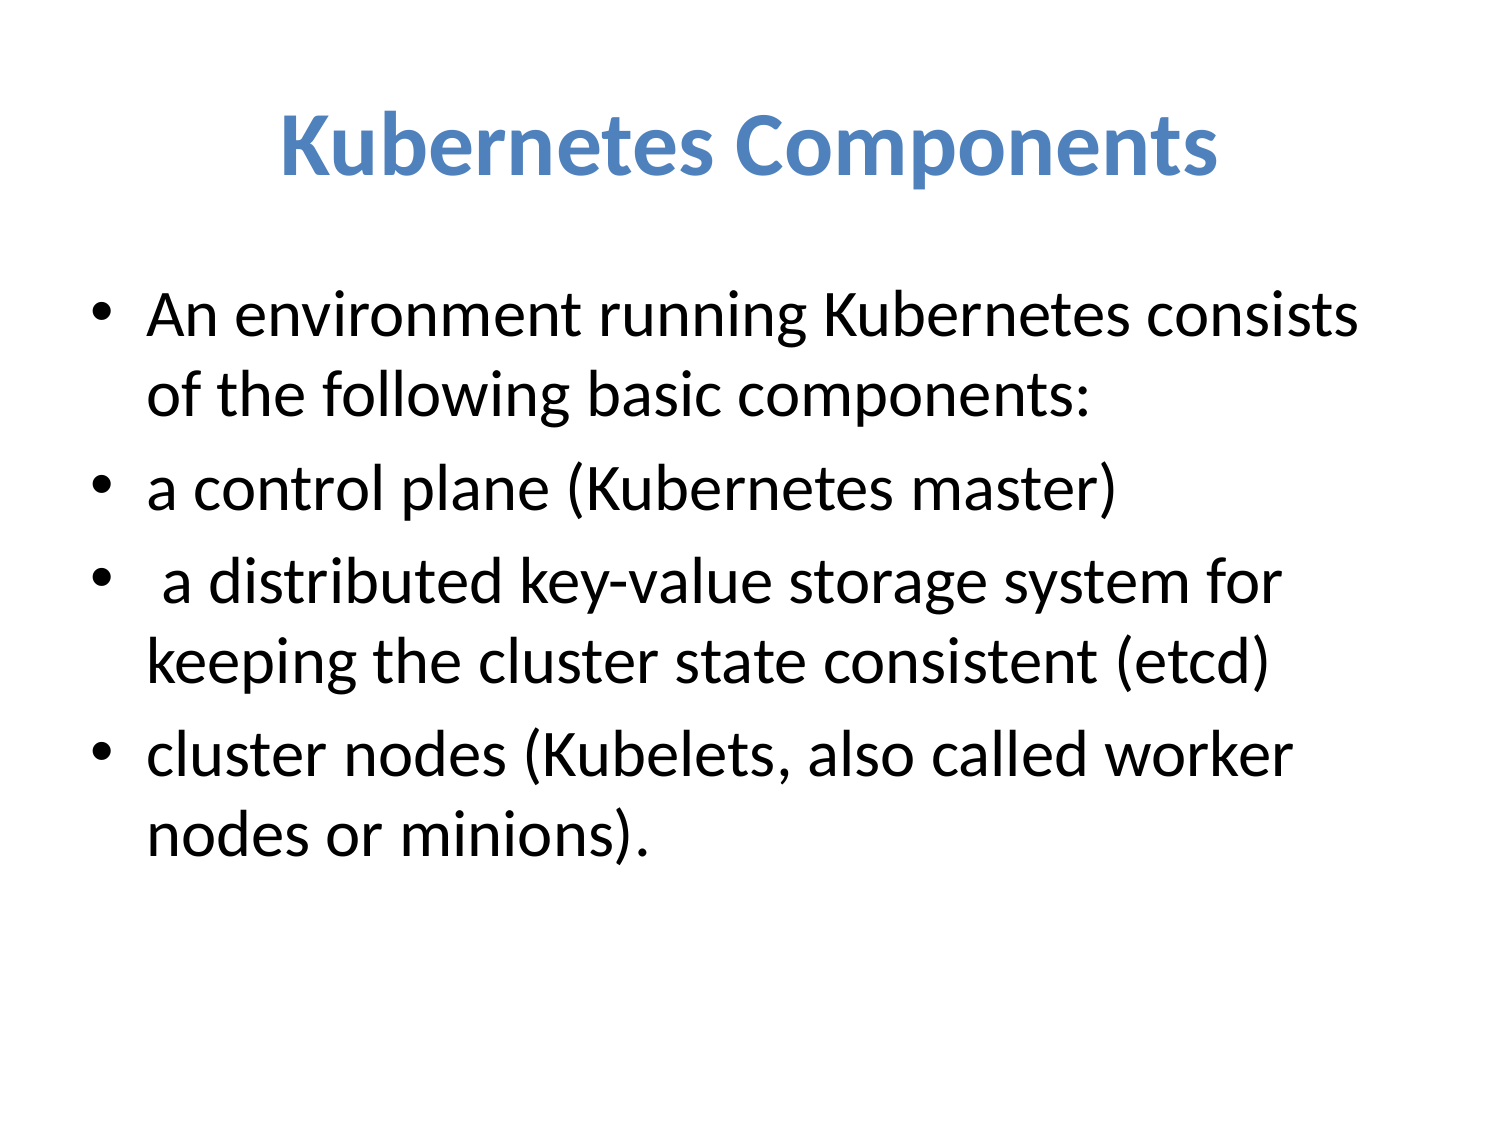

# Kubernetes Components
An environment running Kubernetes consists of the following basic components:
a control plane (Kubernetes master)
 a distributed key-value storage system for keeping the cluster state consistent (etcd)
cluster nodes (Kubelets, also called worker nodes or minions).